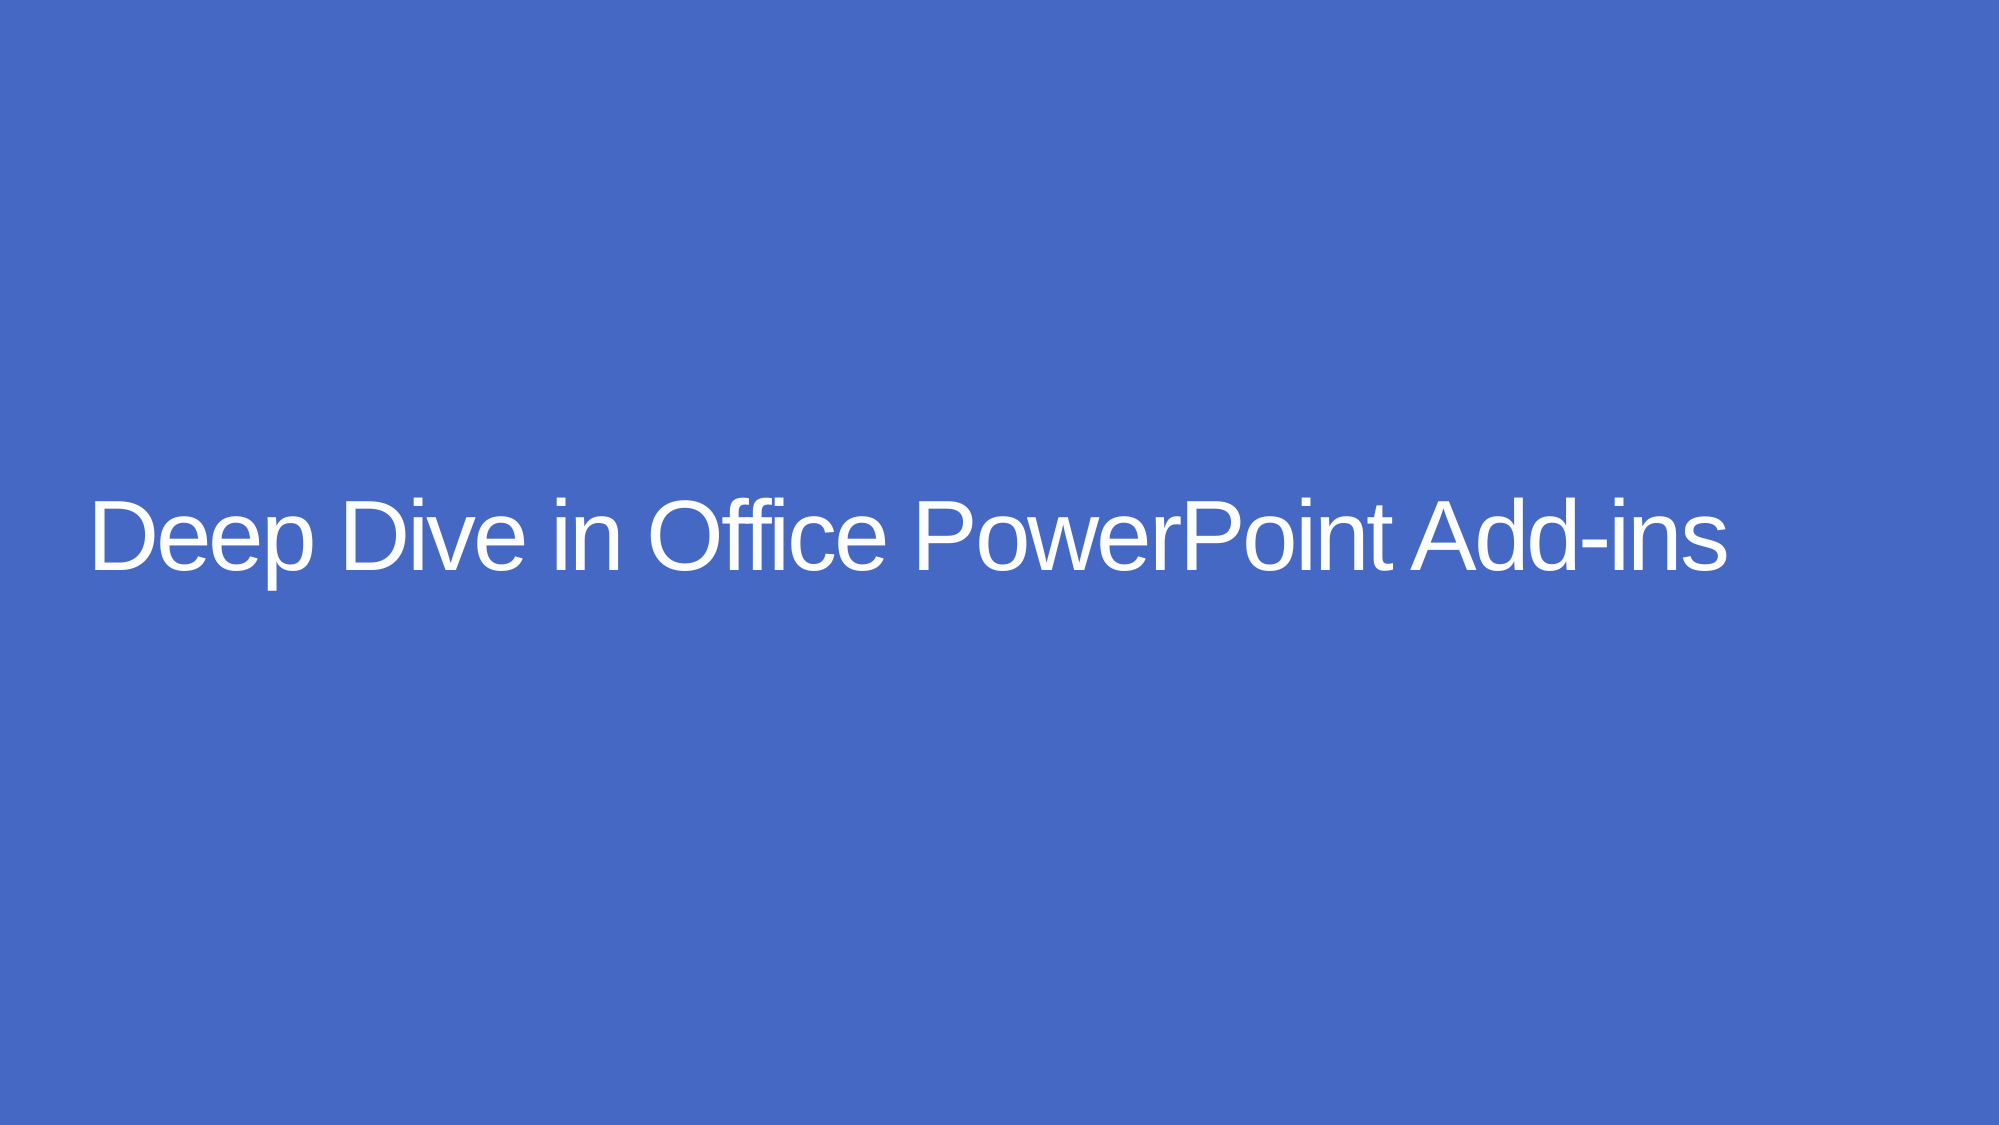

# Deep Dive in Office PowerPoint Add-ins